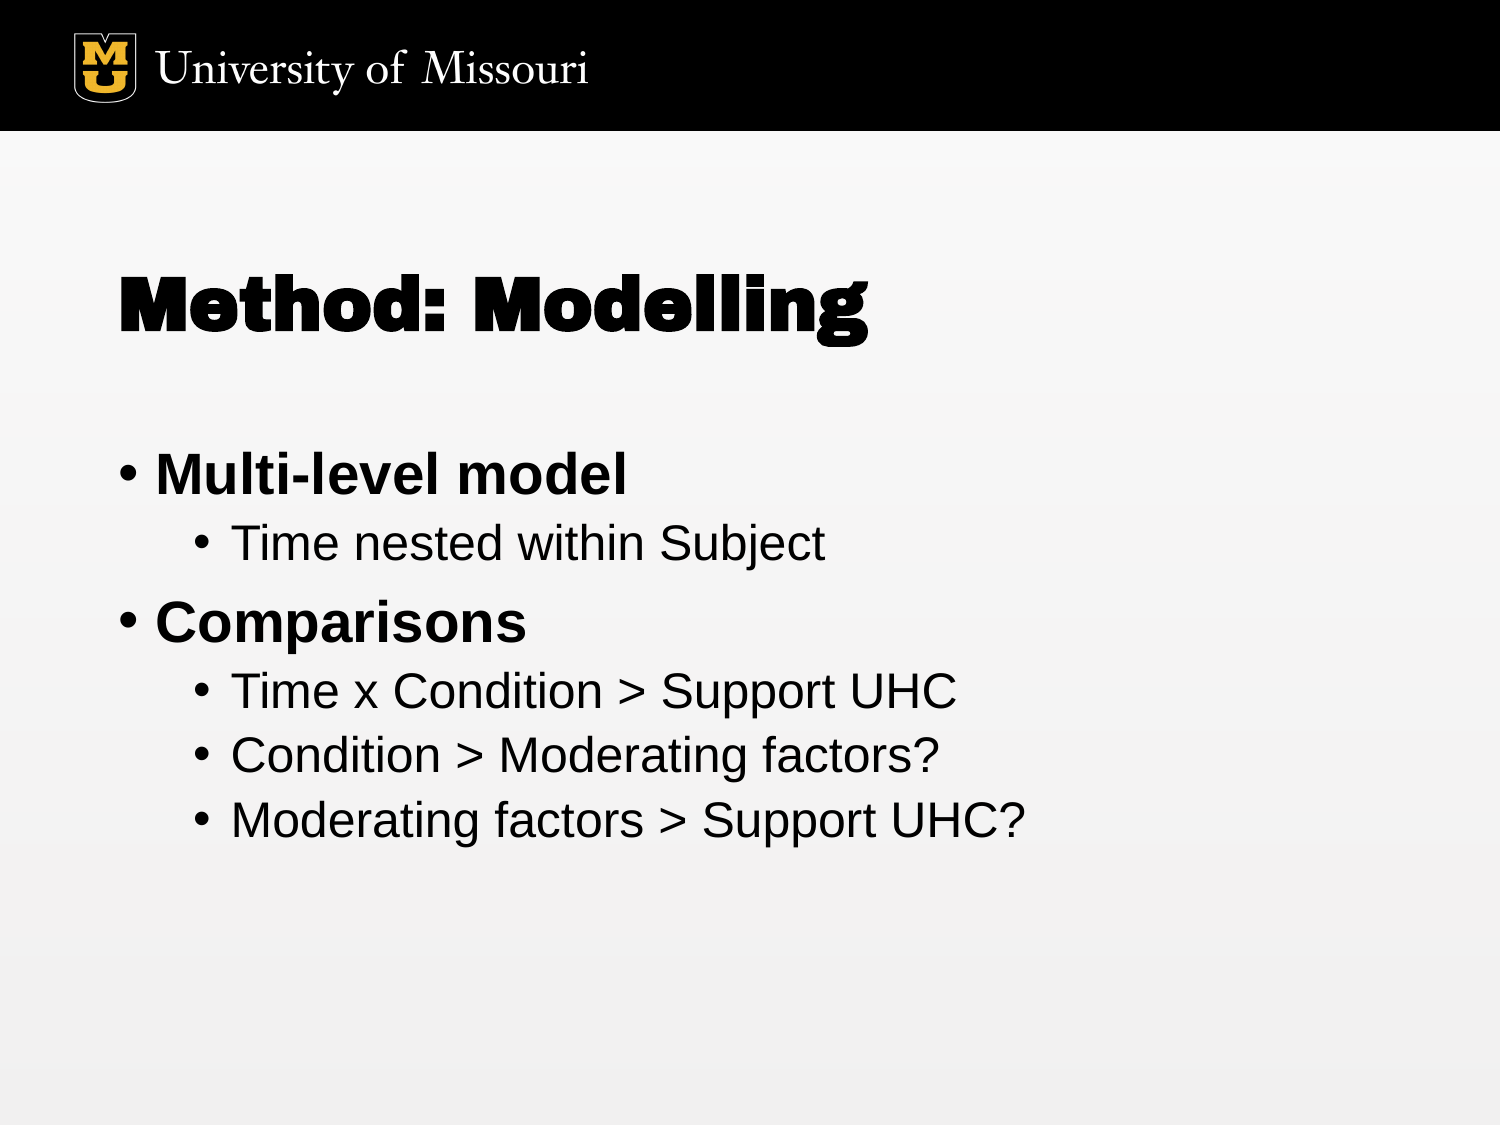

# Method: Modelling
Multi-level model
Time nested within Subject
Comparisons
Time x Condition > Support UHC
Condition > Moderating factors?
Moderating factors > Support UHC?